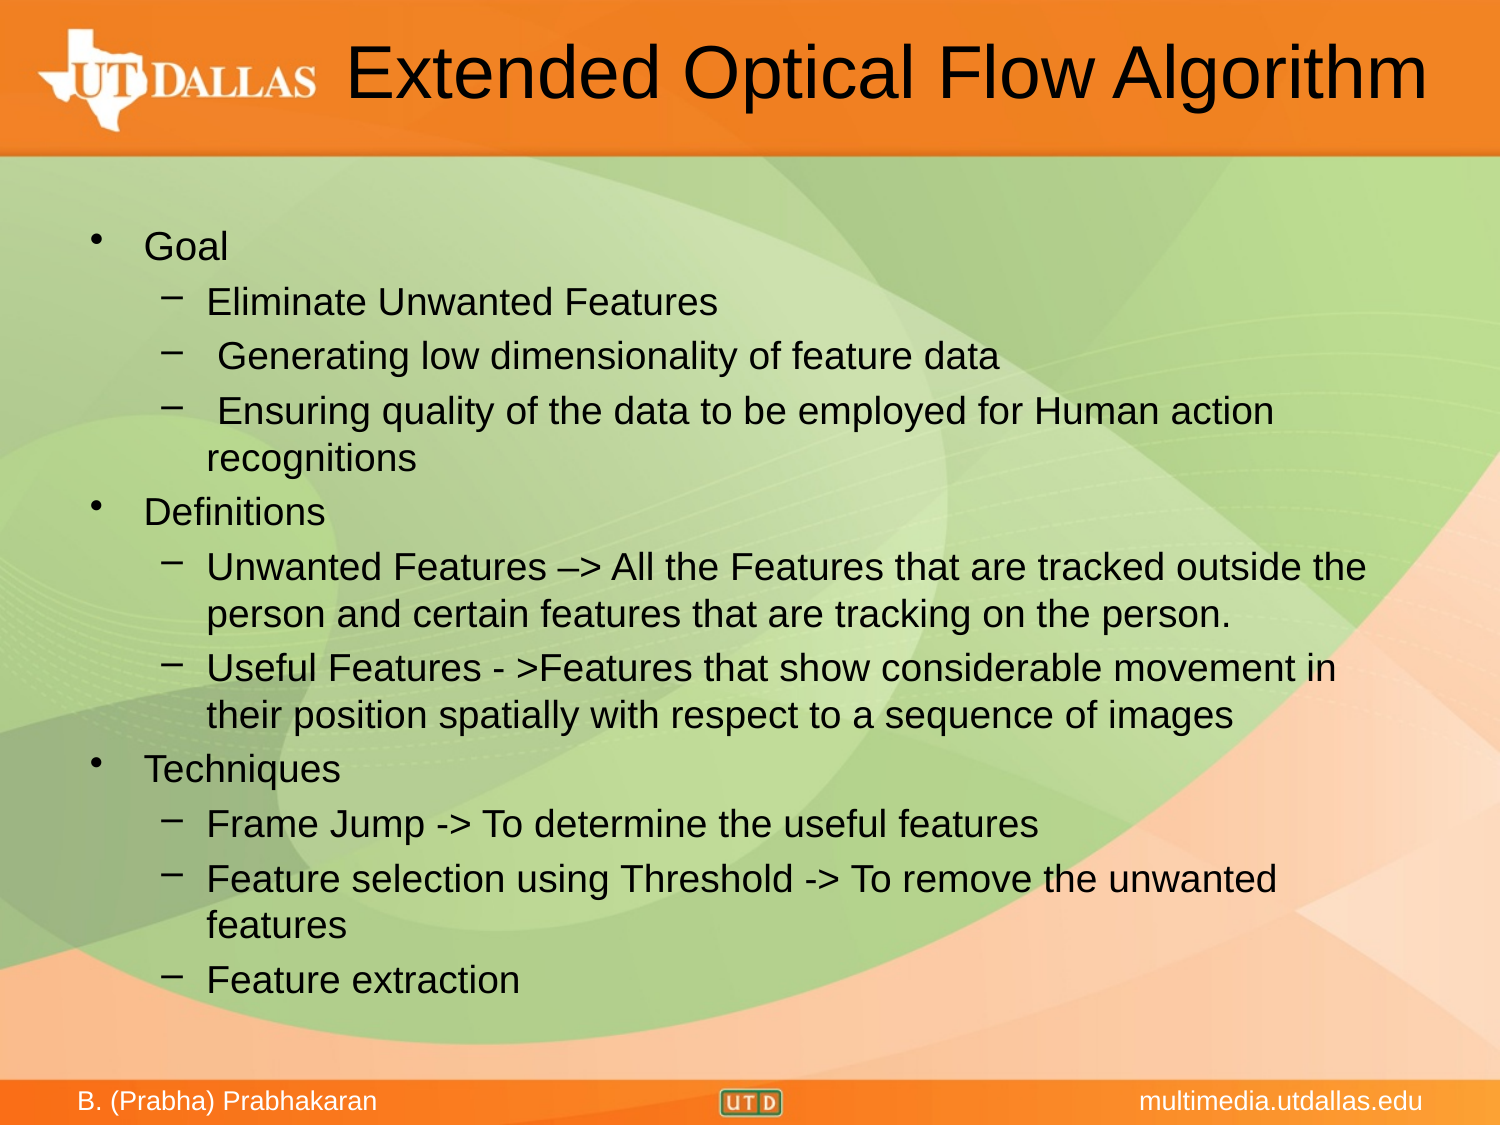

# Extended Optical Flow Algorithm
Goal
Eliminate Unwanted Features
 Generating low dimensionality of feature data
 Ensuring quality of the data to be employed for Human action recognitions
Definitions
Unwanted Features –> All the Features that are tracked outside the person and certain features that are tracking on the person.
Useful Features - >Features that show considerable movement in their position spatially with respect to a sequence of images
Techniques
Frame Jump -> To determine the useful features
Feature selection using Threshold -> To remove the unwanted features
Feature extraction